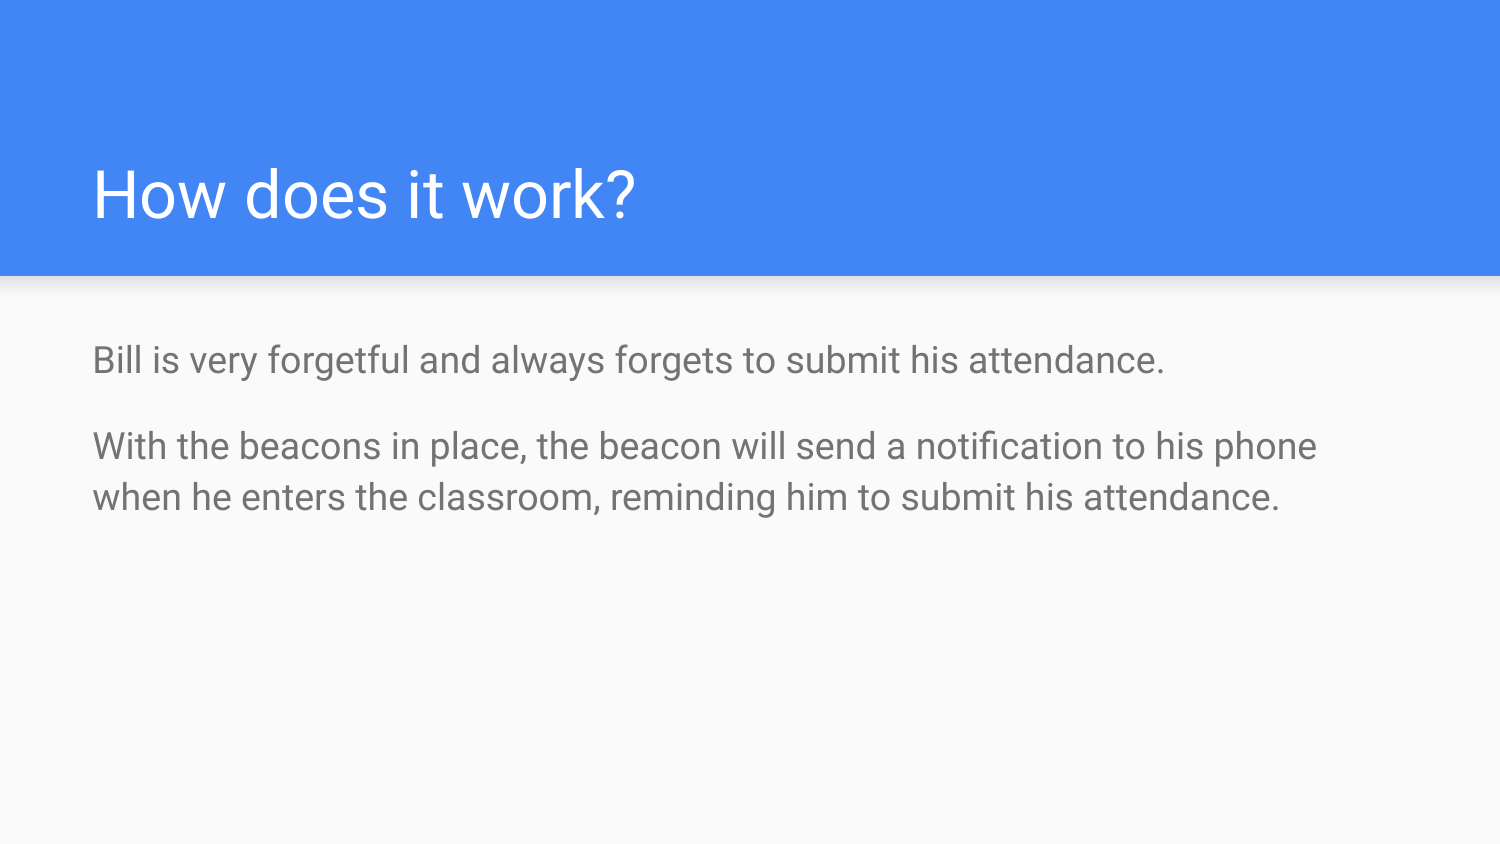

# How does it work?
Bill is very forgetful and always forgets to submit his attendance.
With the beacons in place, the beacon will send a notification to his phone when he enters the classroom, reminding him to submit his attendance.